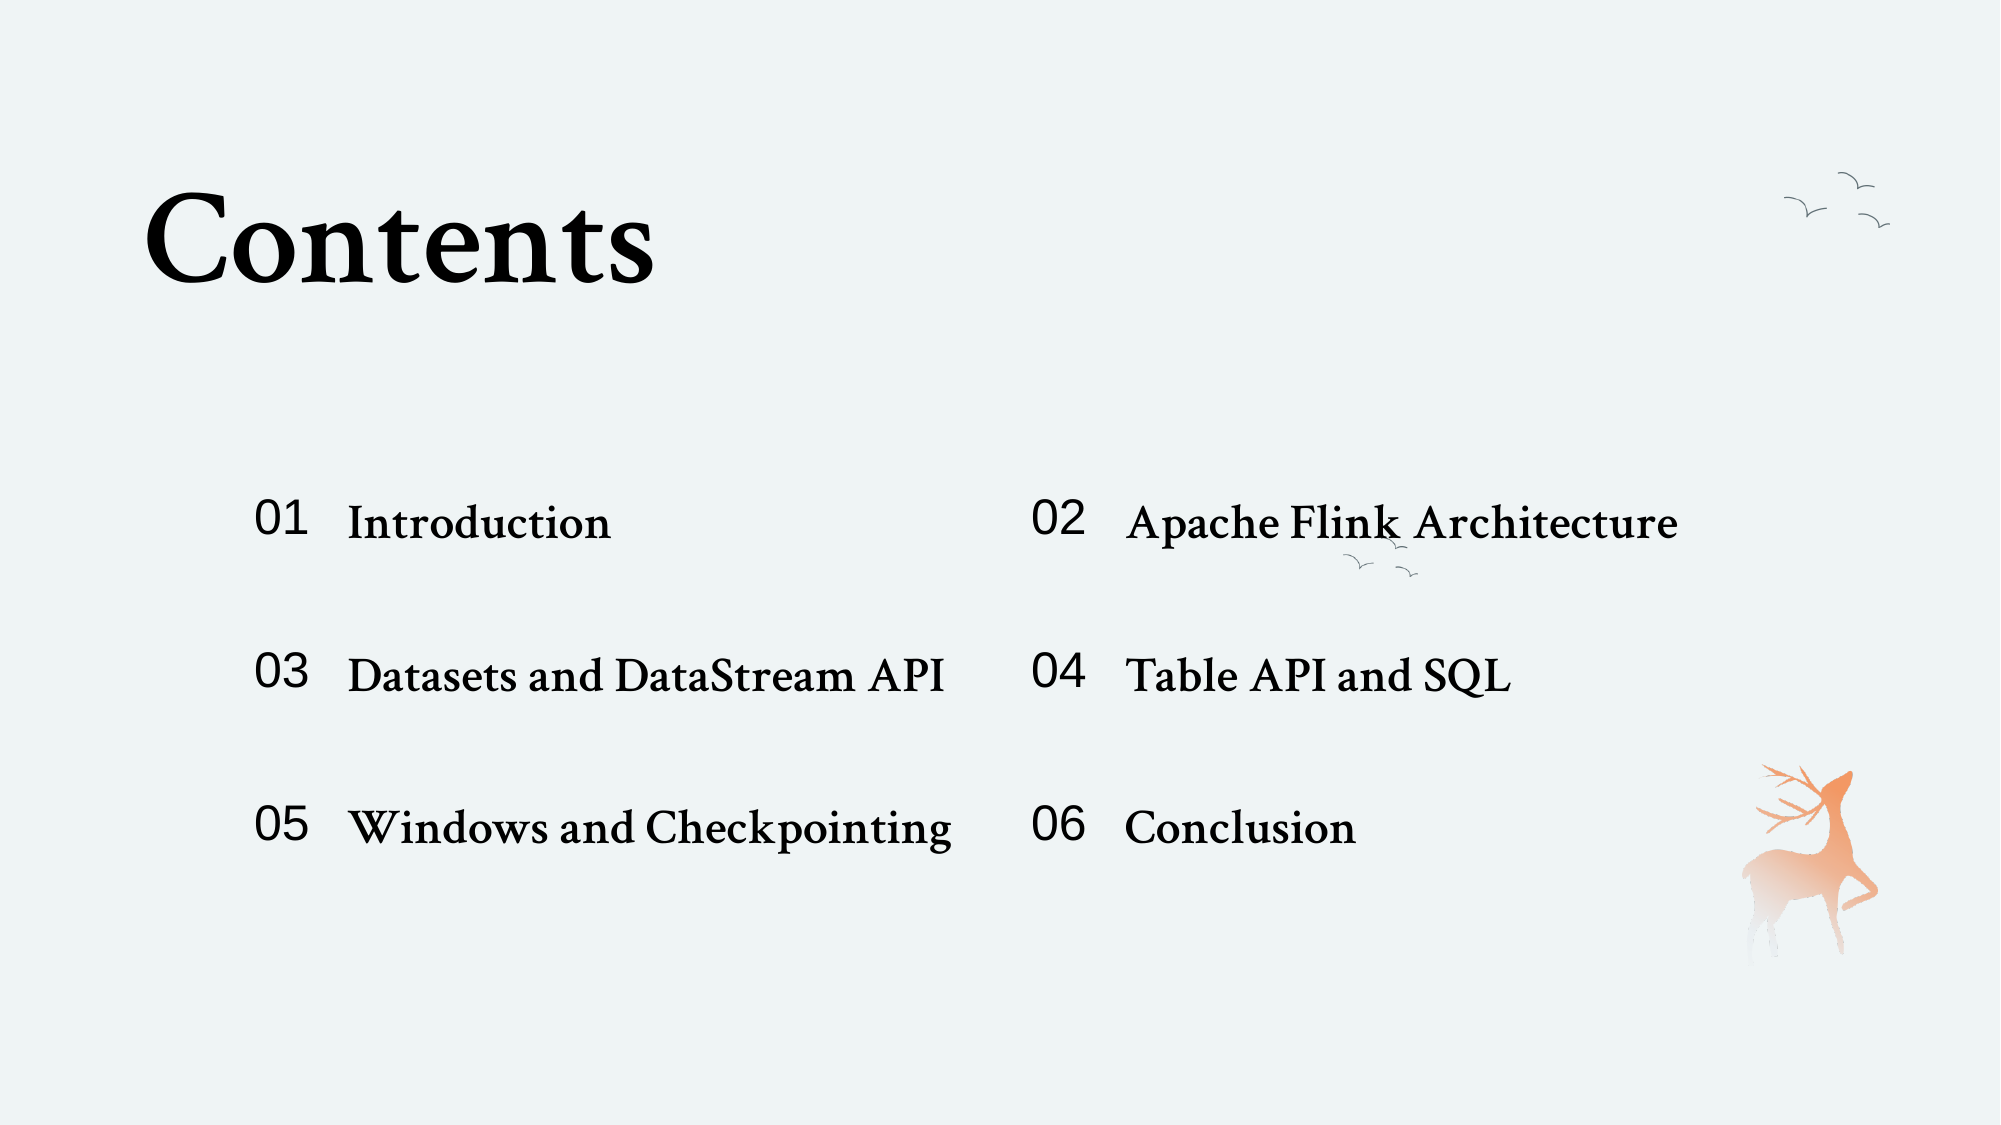

Contents
Introduction
Apache Flink Architecture
01
02
Datasets and DataStream API
Table API and SQL
04
03
Windows and Checkpointing
Conclusion
05
06